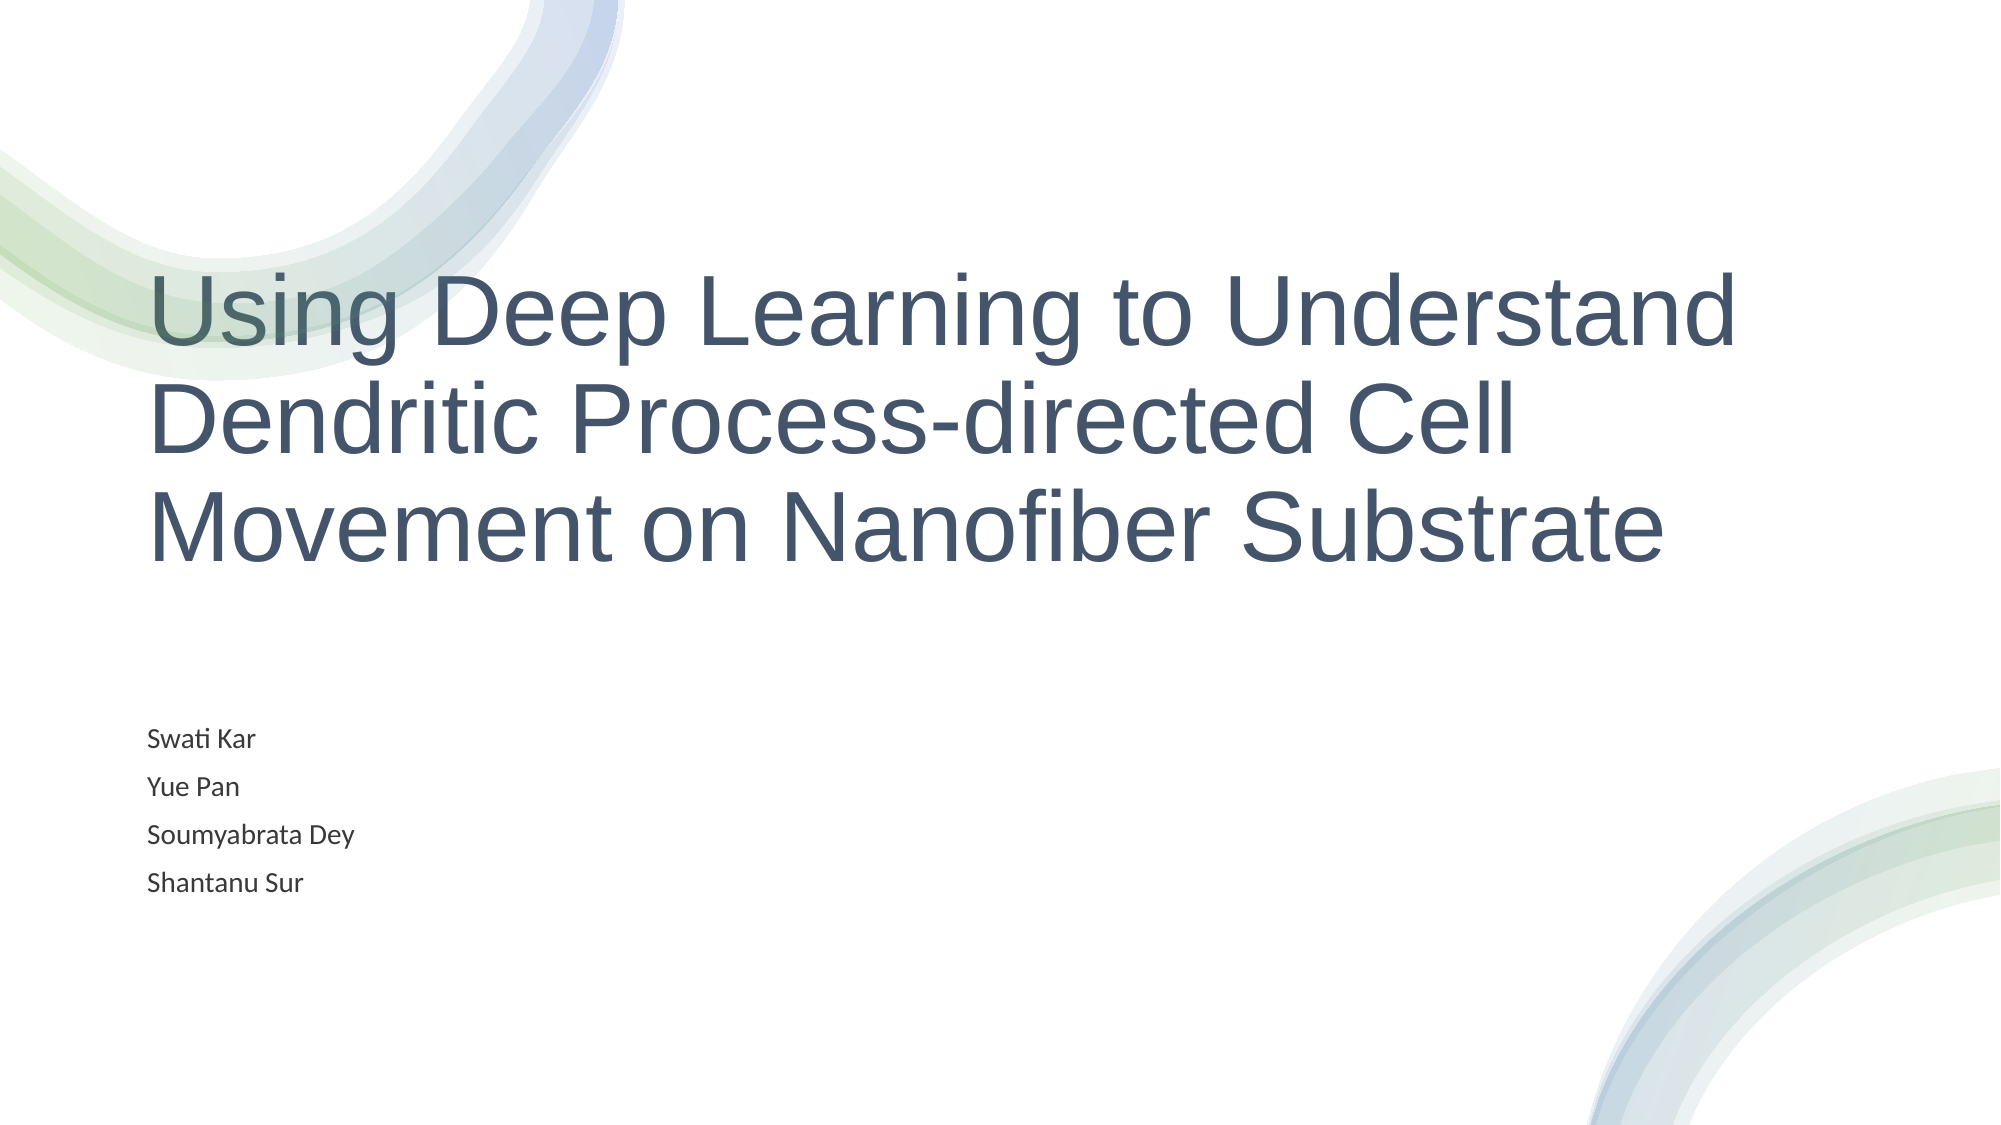

# Using Deep Learning to Understand Dendritic Process-directed Cell Movement on Nanofiber Substrate
Swati Kar
Yue Pan
Soumyabrata Dey
Shantanu Sur